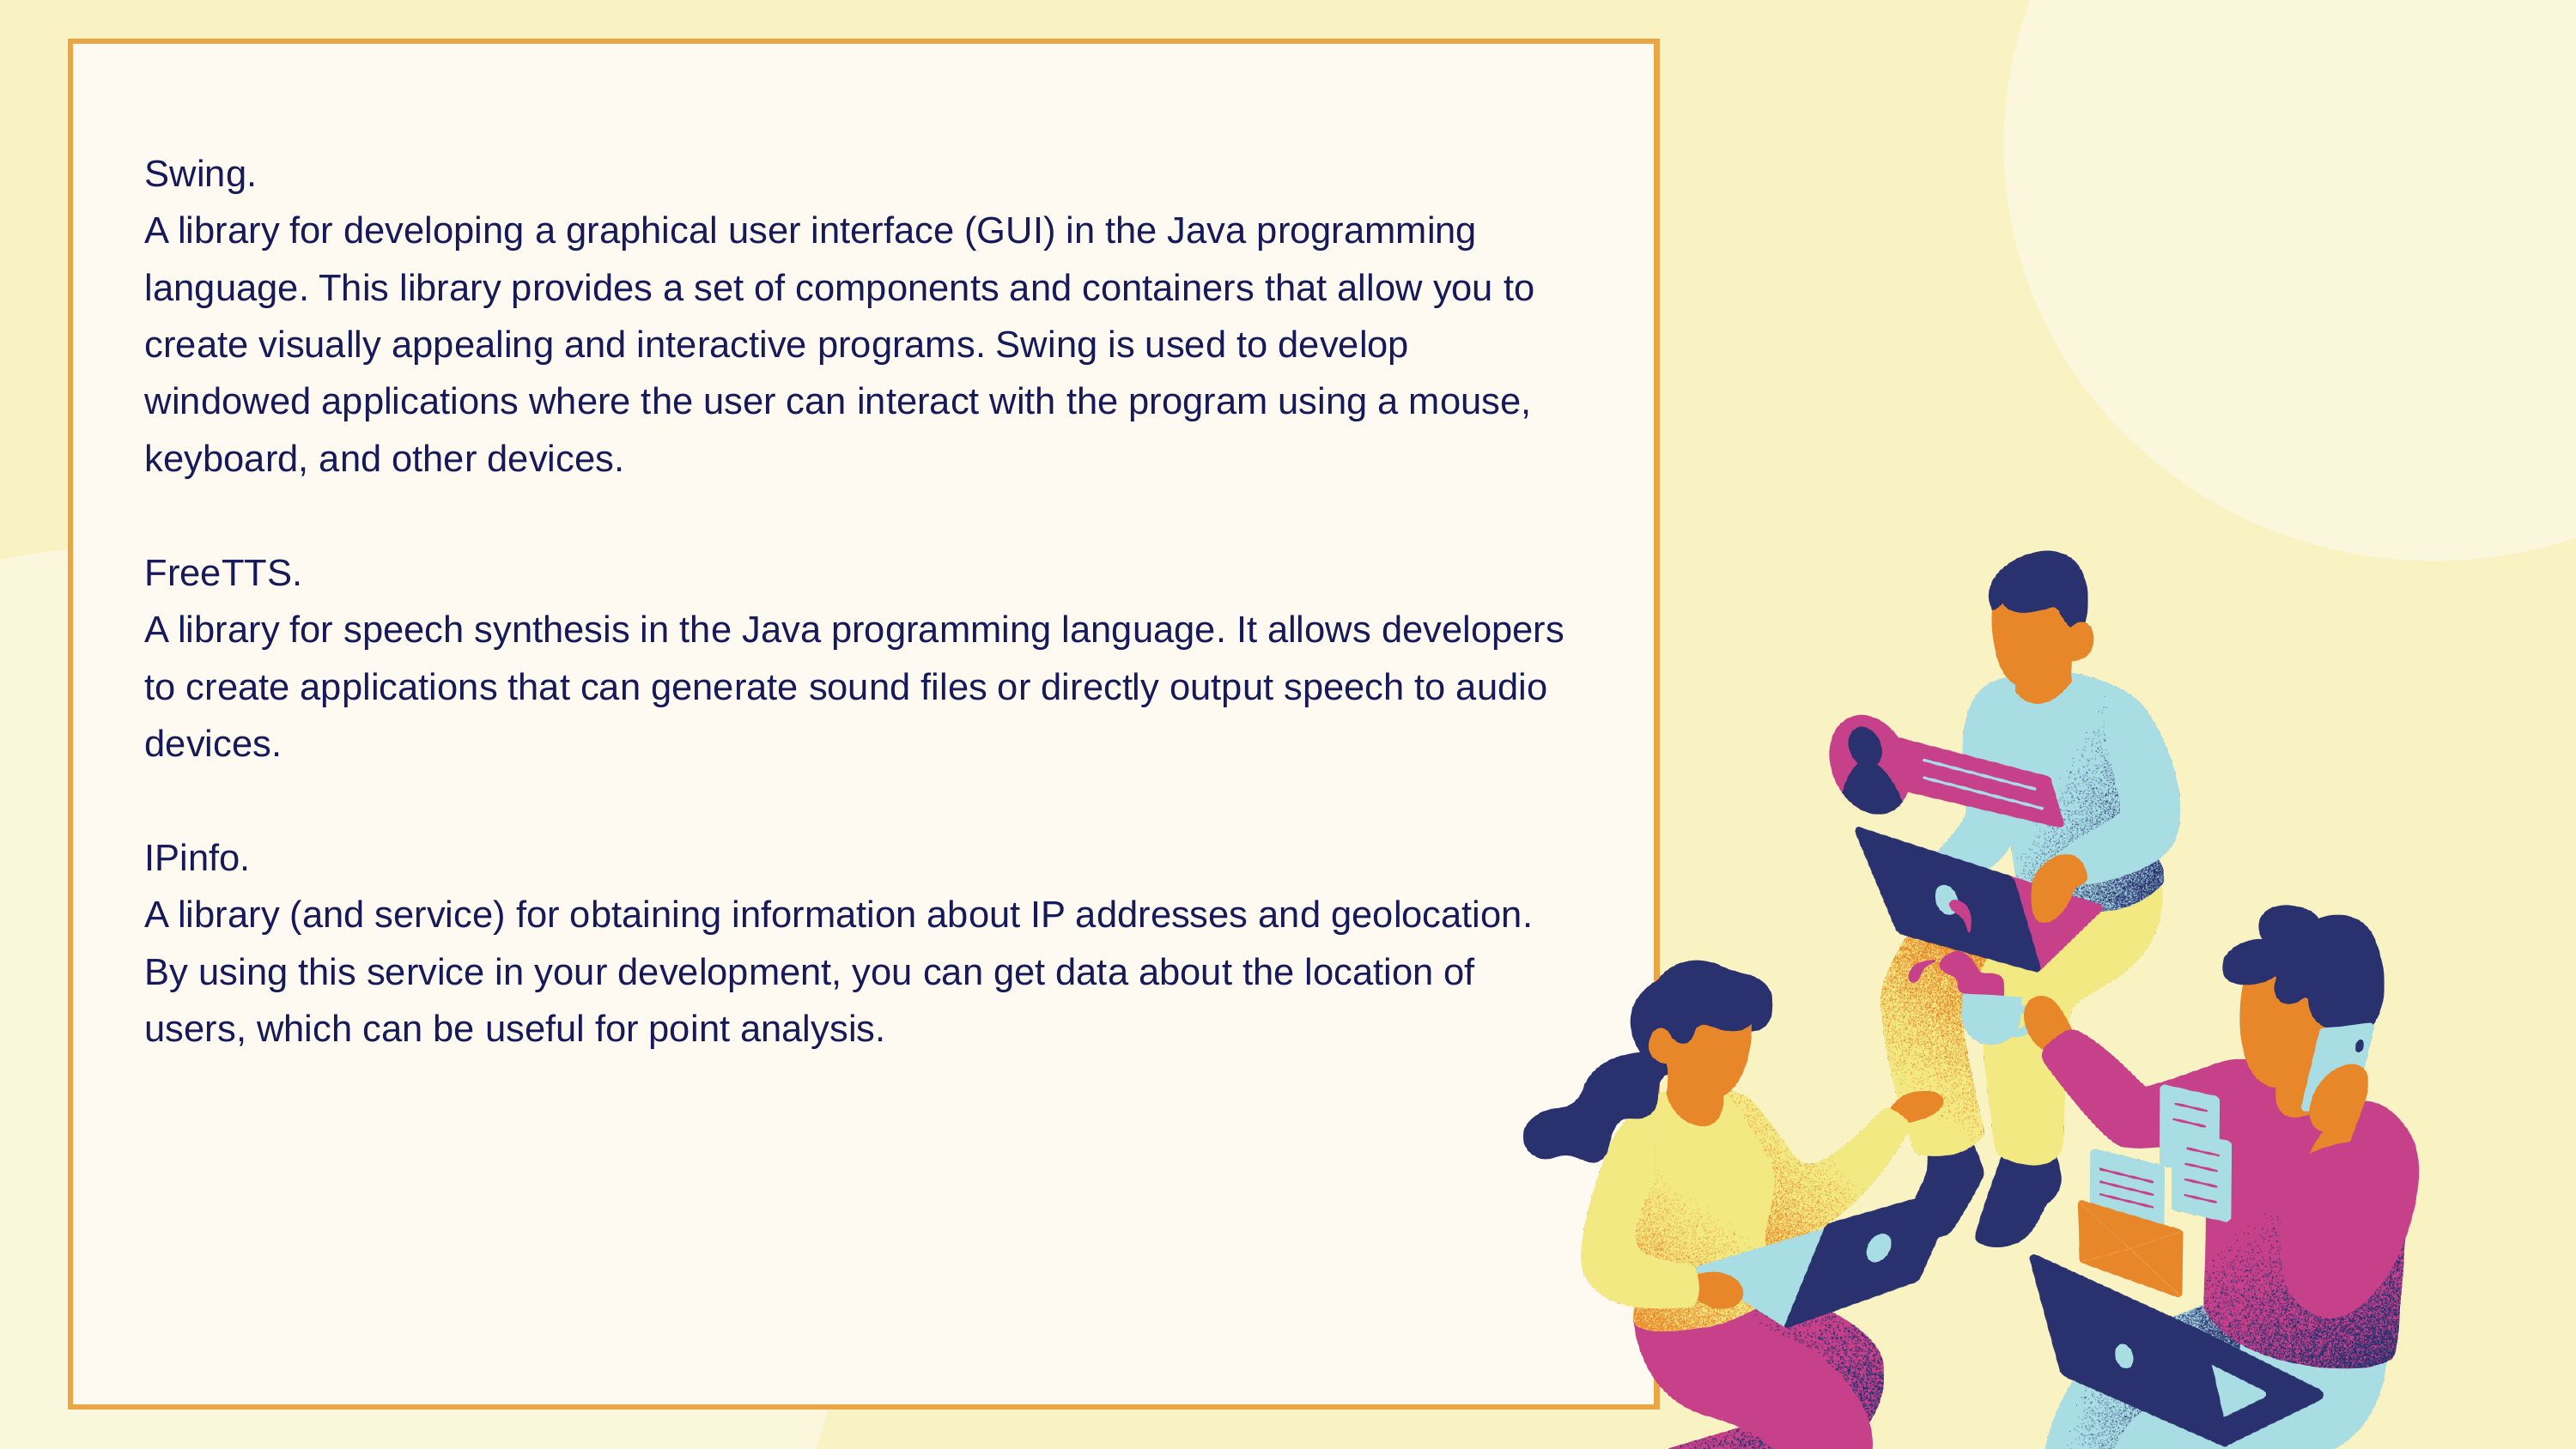

Swing.
A library for developing a graphical user interface (GUI) in the Java programming language. This library provides a set of components and containers that allow you to create visually appealing and interactive programs. Swing is used to develop windowed applications where the user can interact with the program using a mouse, keyboard, and other devices.

FreeTTS.
A library for speech synthesis in the Java programming language. It allows developers to create applications that can generate sound files or directly output speech to audio devices.

IPinfo.
A library (and service) for obtaining information about IP addresses and geolocation. By using this service in your development, you can get data about the location of users, which can be useful for point analysis.